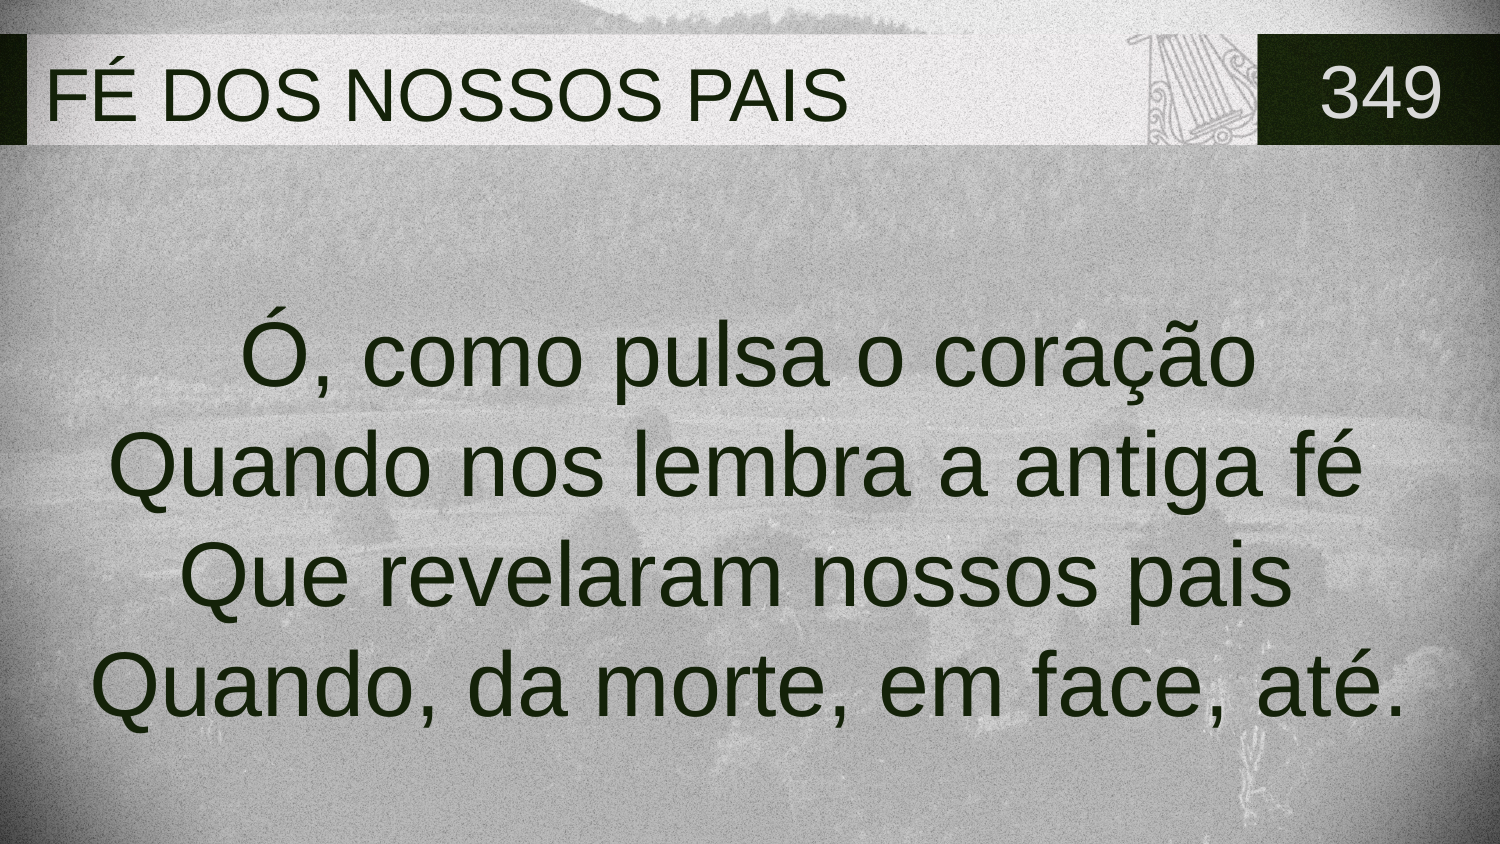

# FÉ DOS NOSSOS PAIS
349
Ó, como pulsa o coração
Quando nos lembra a antiga fé
Que revelaram nossos pais
Quando, da morte, em face, até.